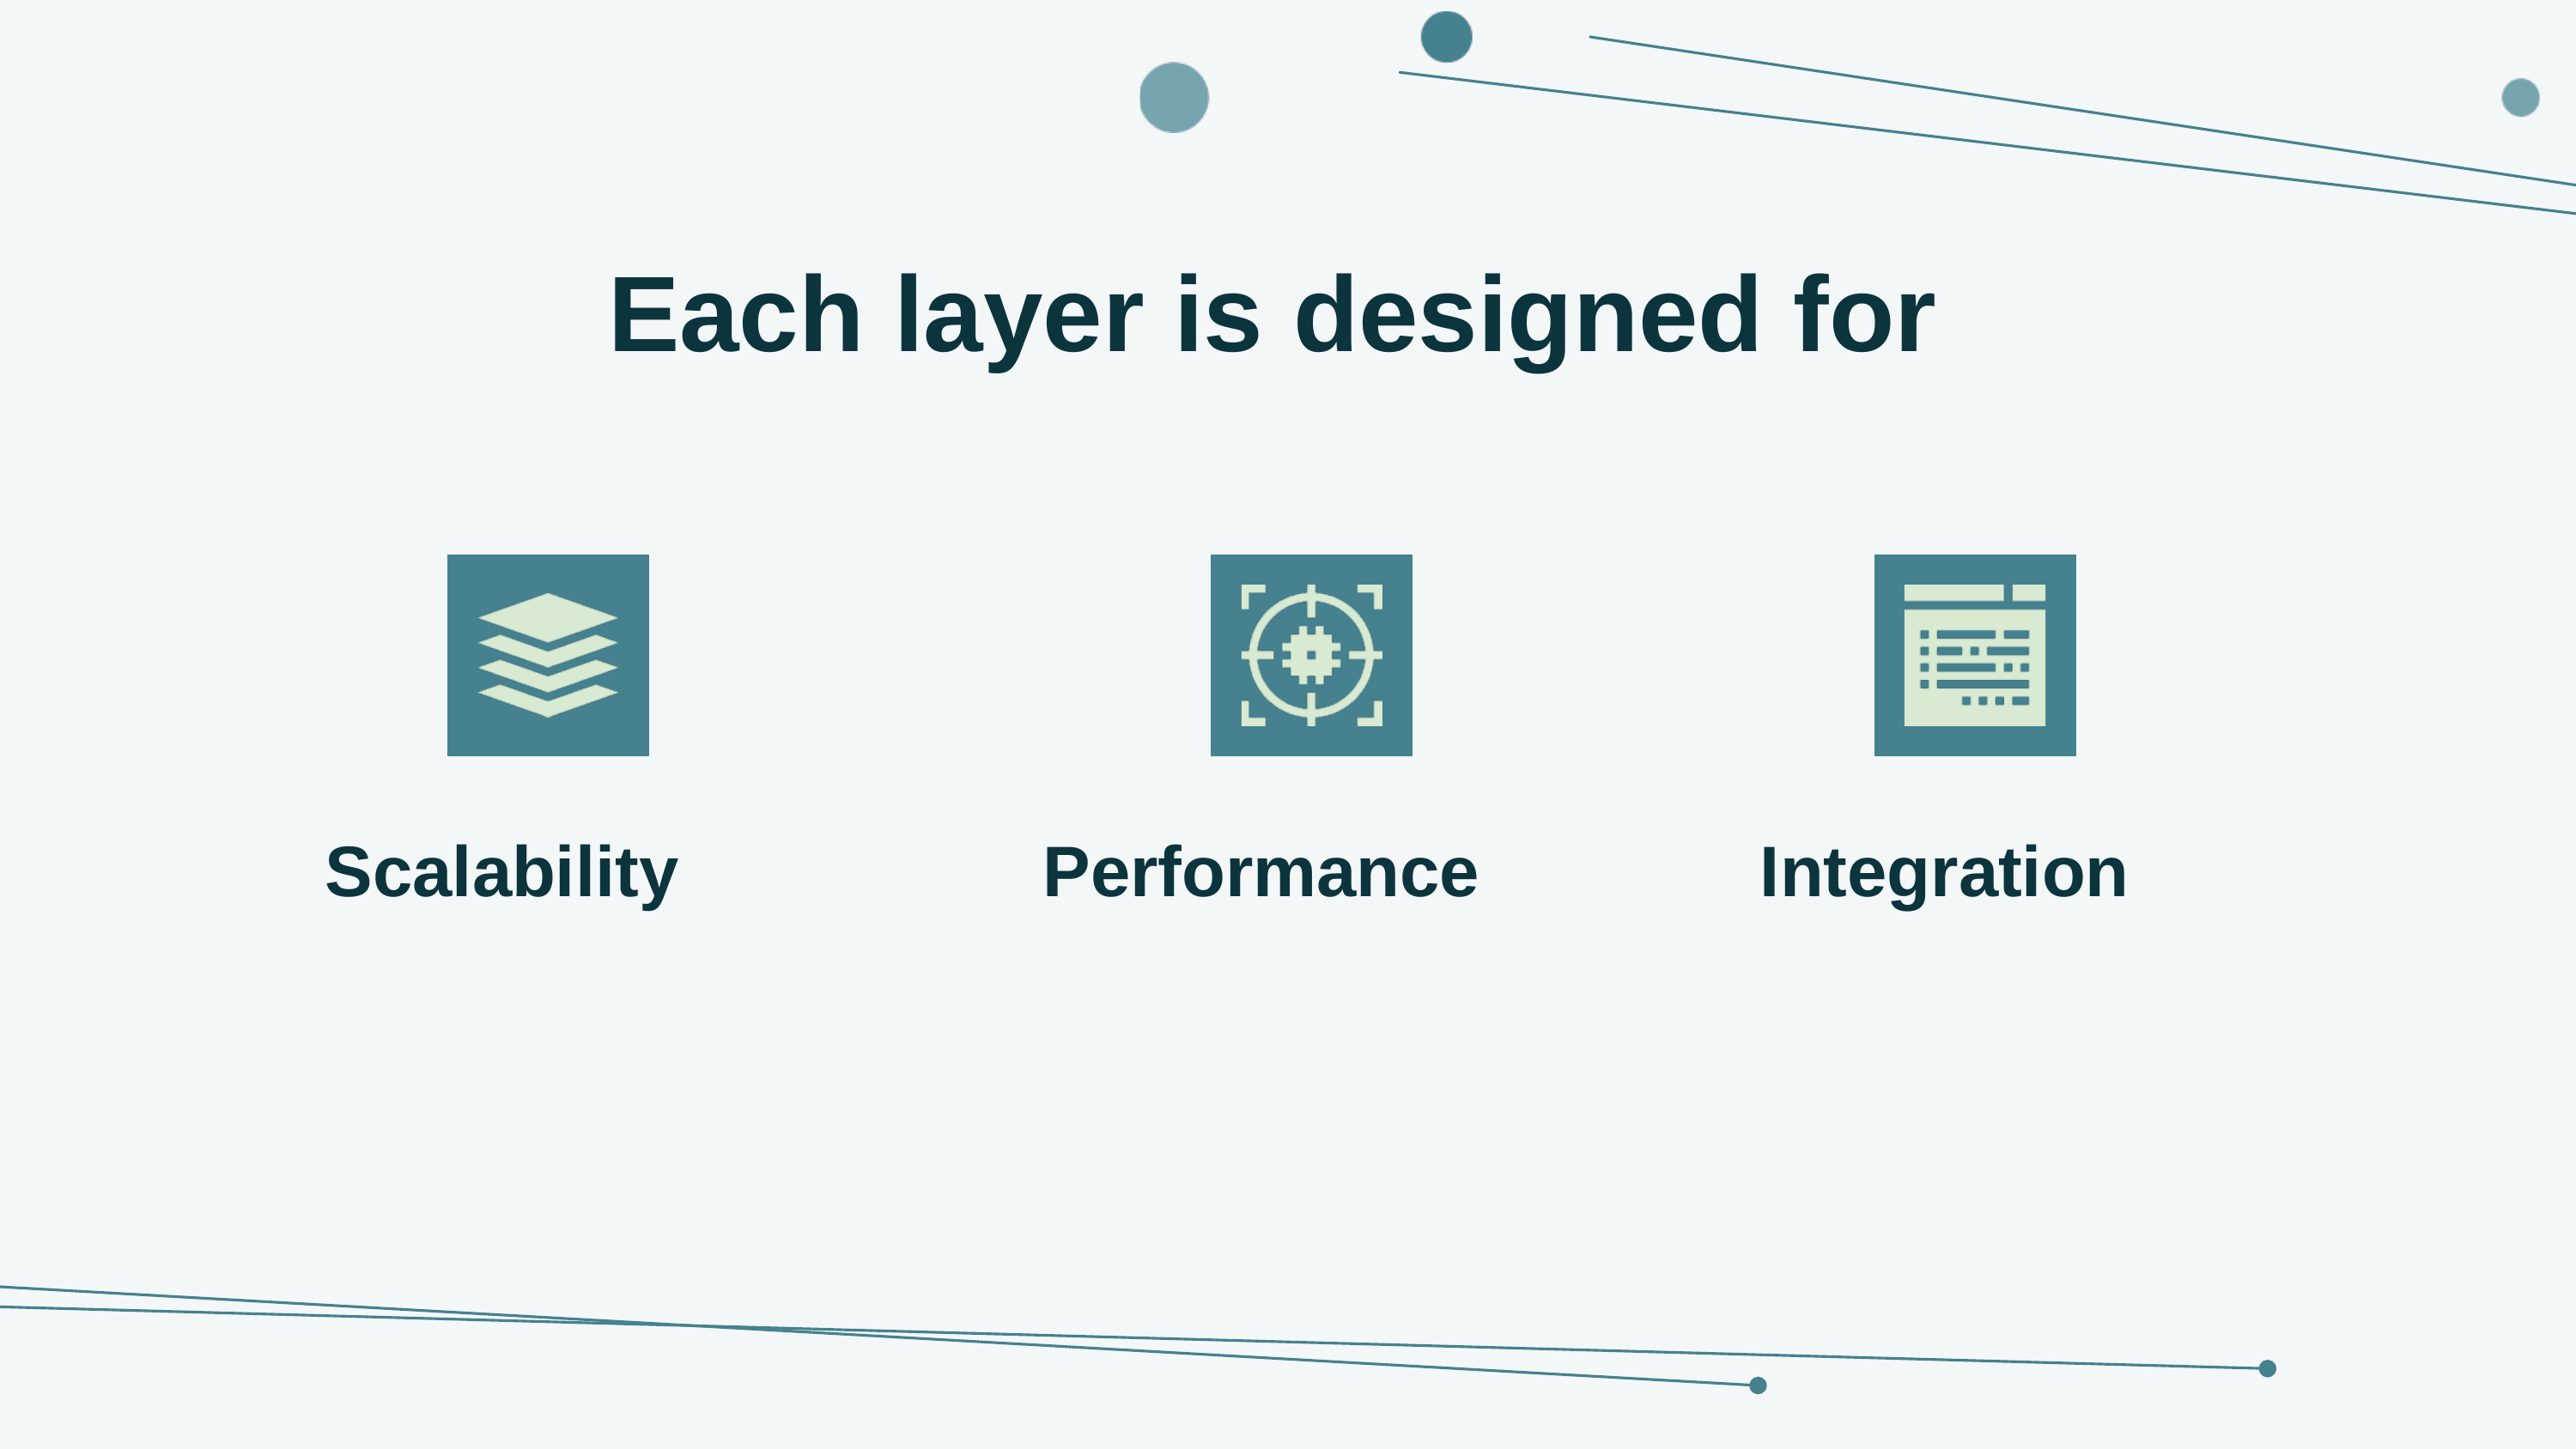

Each layer is designed for

Scalability

Performance

Integration